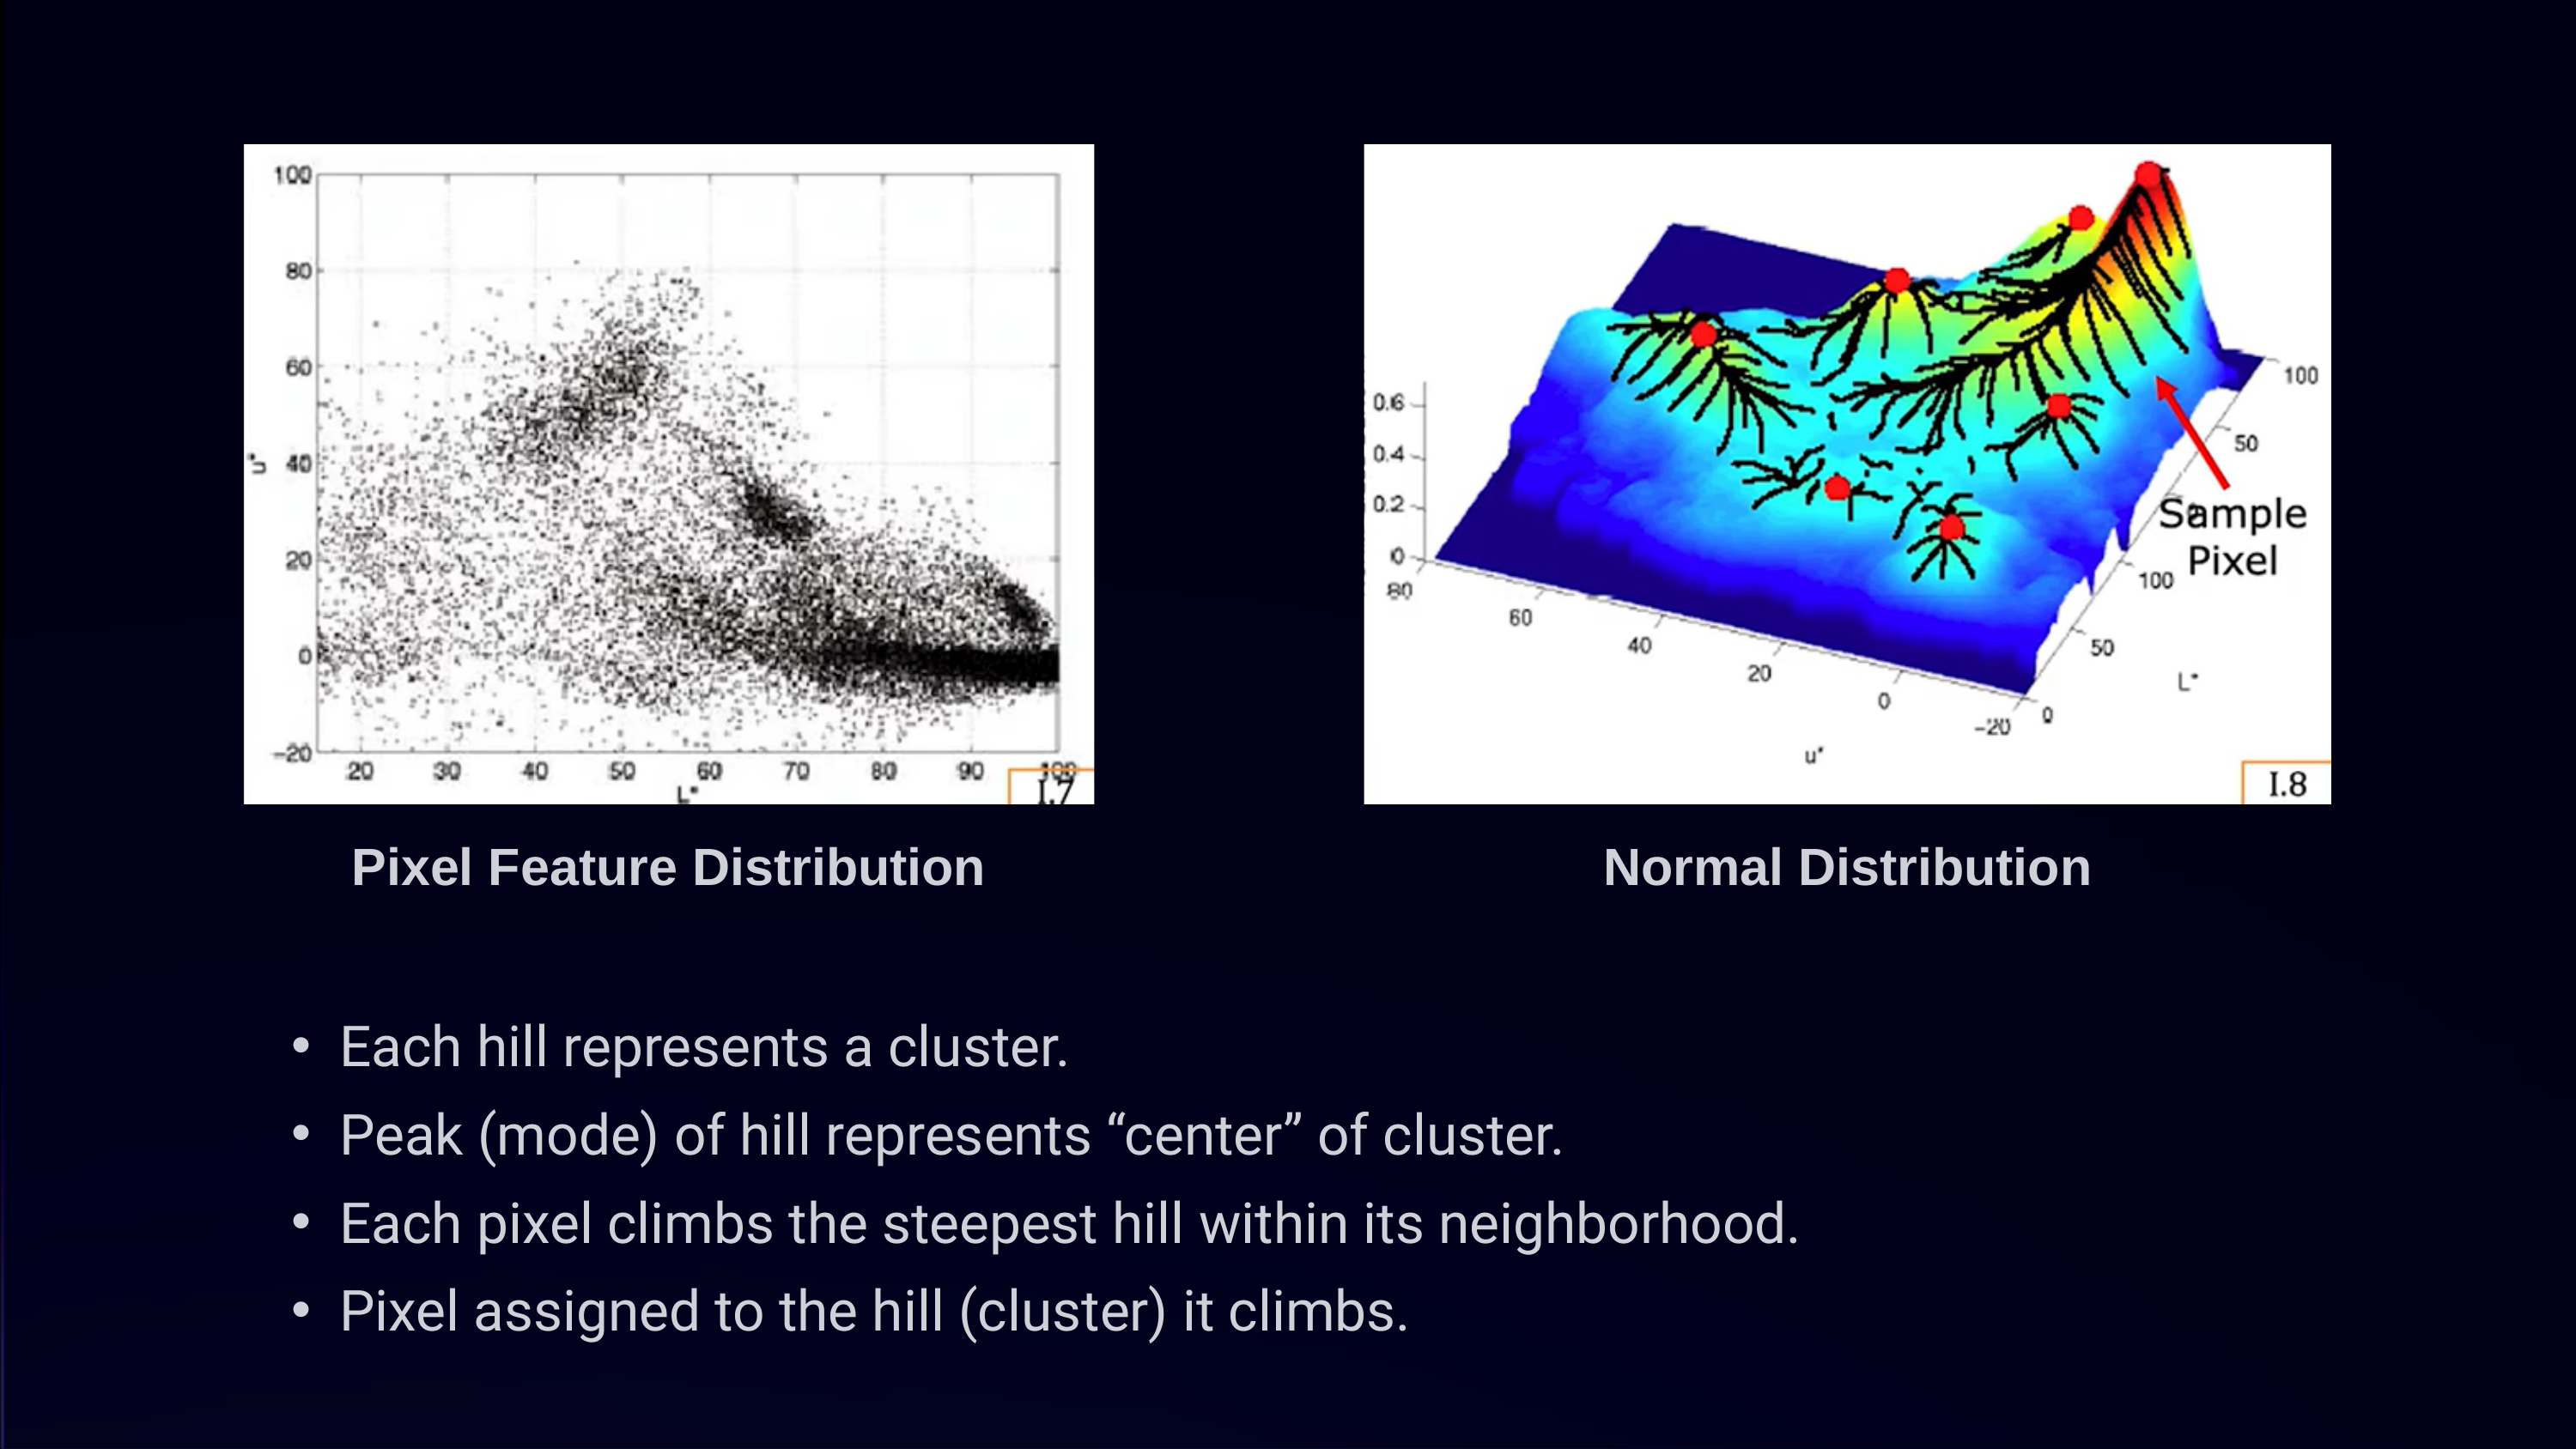

Pixel Feature Distribution

Normal Distribution

Each hill represents a cluster.
Peak (mode) of hill represents “center” of cluster.
Each pixel climbs the steepest hill within its neighborhood.
Pixel assigned to the hill (cluster) it climbs.